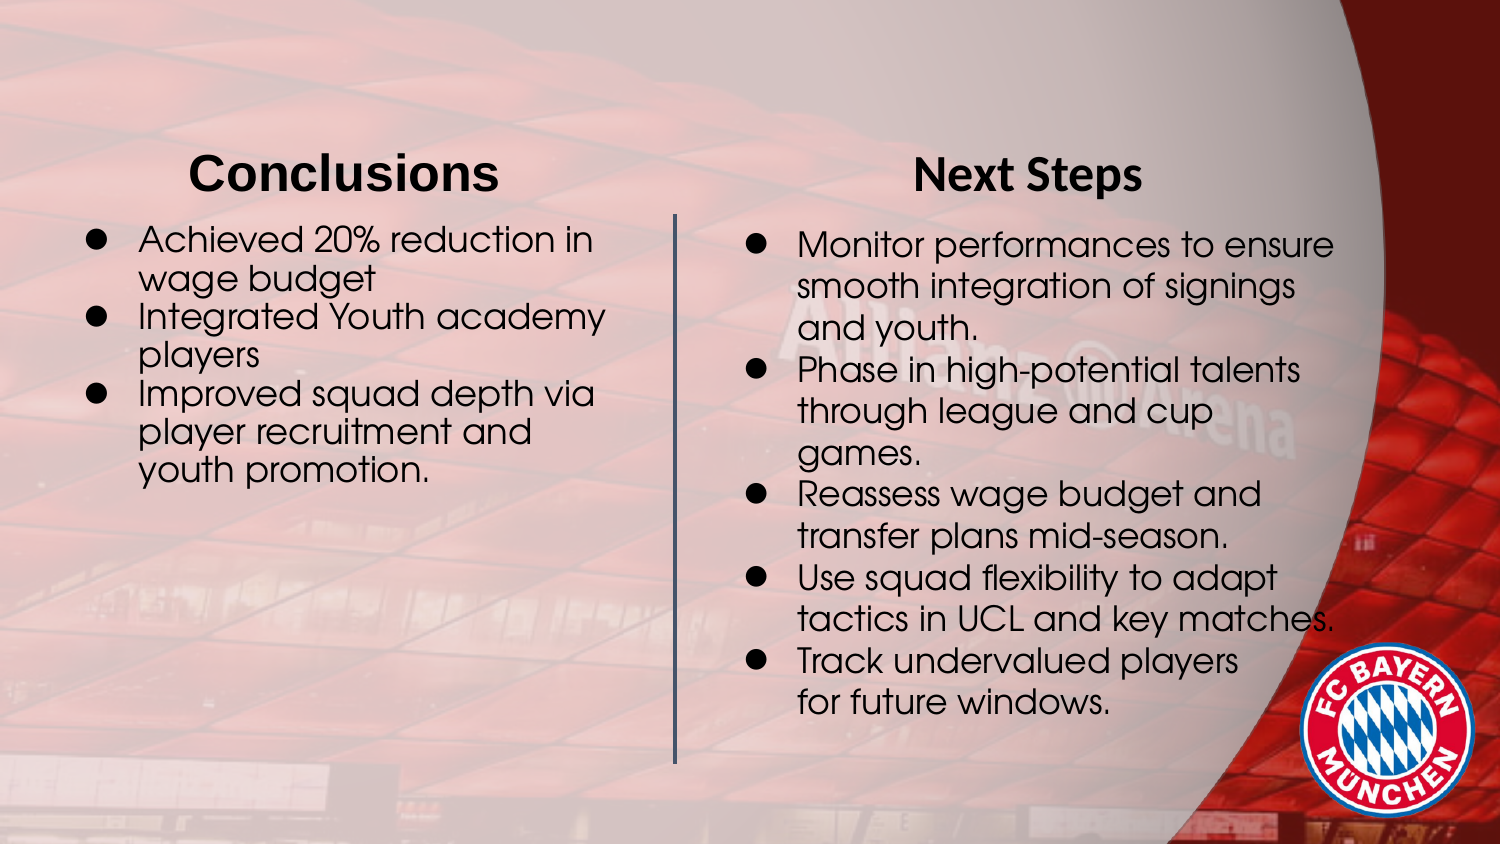

Conclusions
Next Steps
Monitor performances to ensure smooth integration of signings and youth.
Phase in high-potential talents through league and cup games.
Reassess wage budget and transfer plans mid-season.
Use squad flexibility to adapt tactics in UCL and key matches.
Track undervalued players
for future windows.

Achieved 20% reduction in wage budget
Integrated Youth academy players
Improved squad depth via player recruitment and youth promotion.